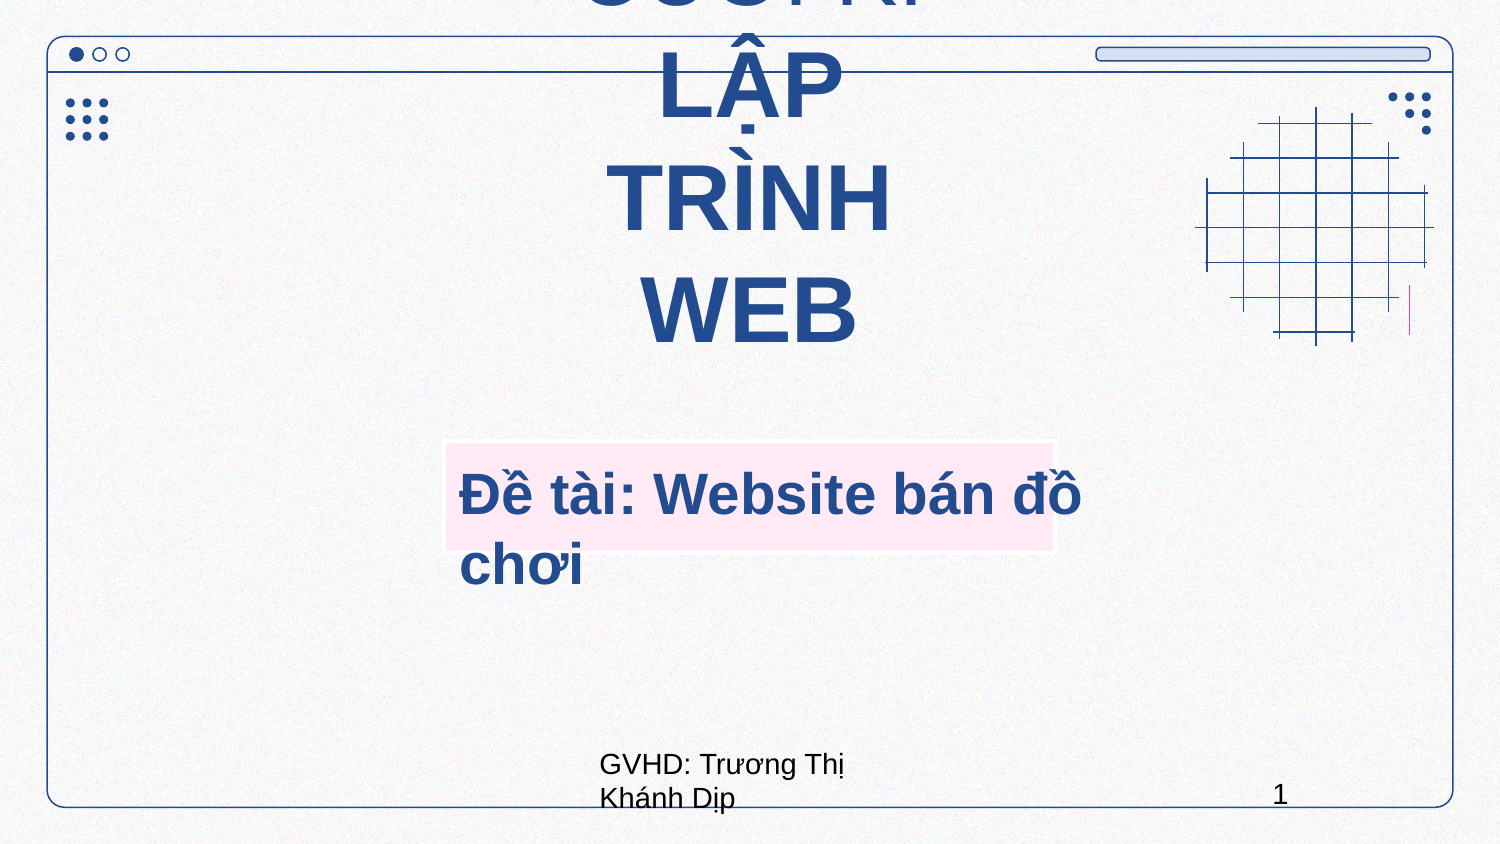

# BÁO CÁO CUỐI KÌ LẬP TRÌNH WEB

Đề tài: Website bán đồ chơi
GVHD: Trương Thị Khánh Dịp
1